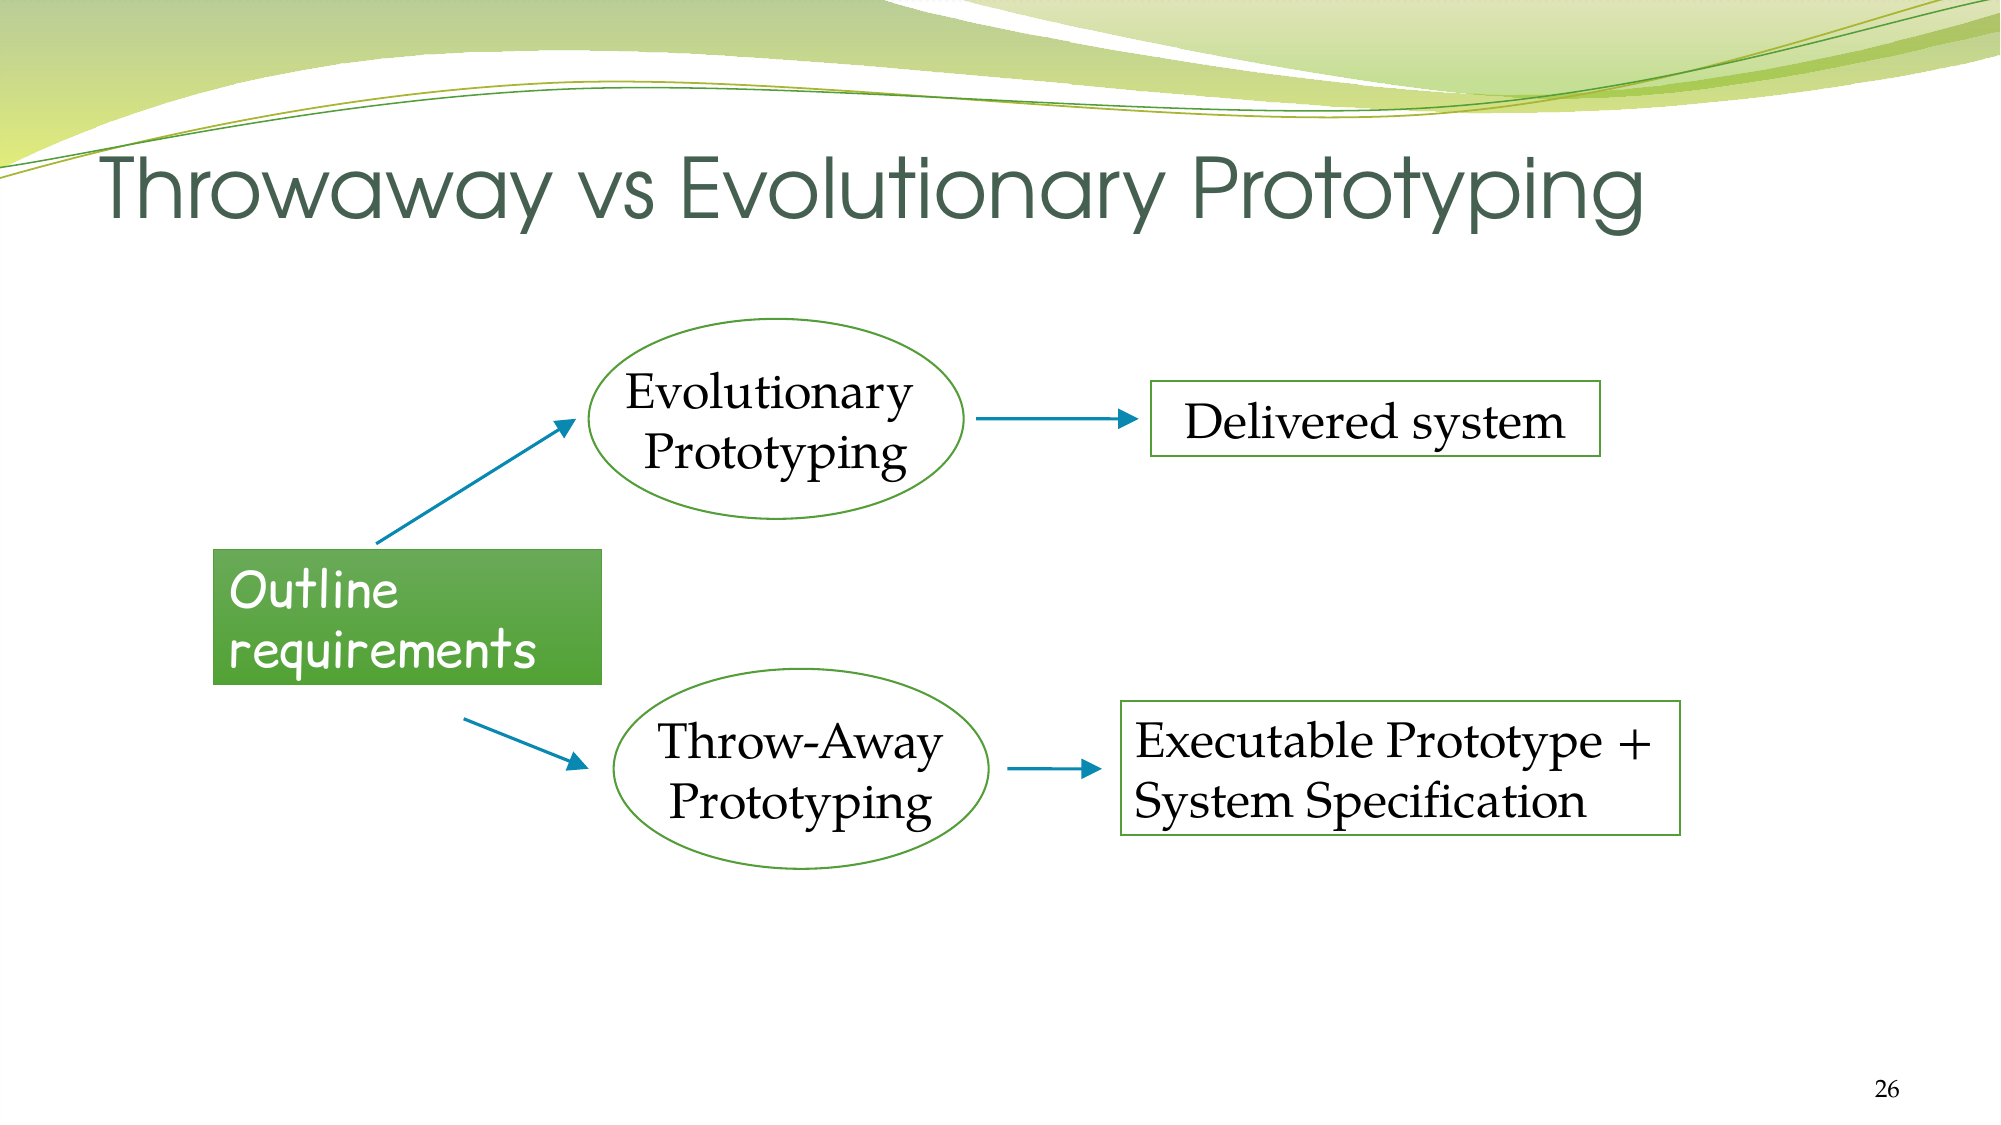

# Throwaway vs Evolutionary Prototyping
Evolutionary
Prototyping
Delivered system

Outline requirements
Throw-Away
Prototyping
Executable Prototype + System Specification

26